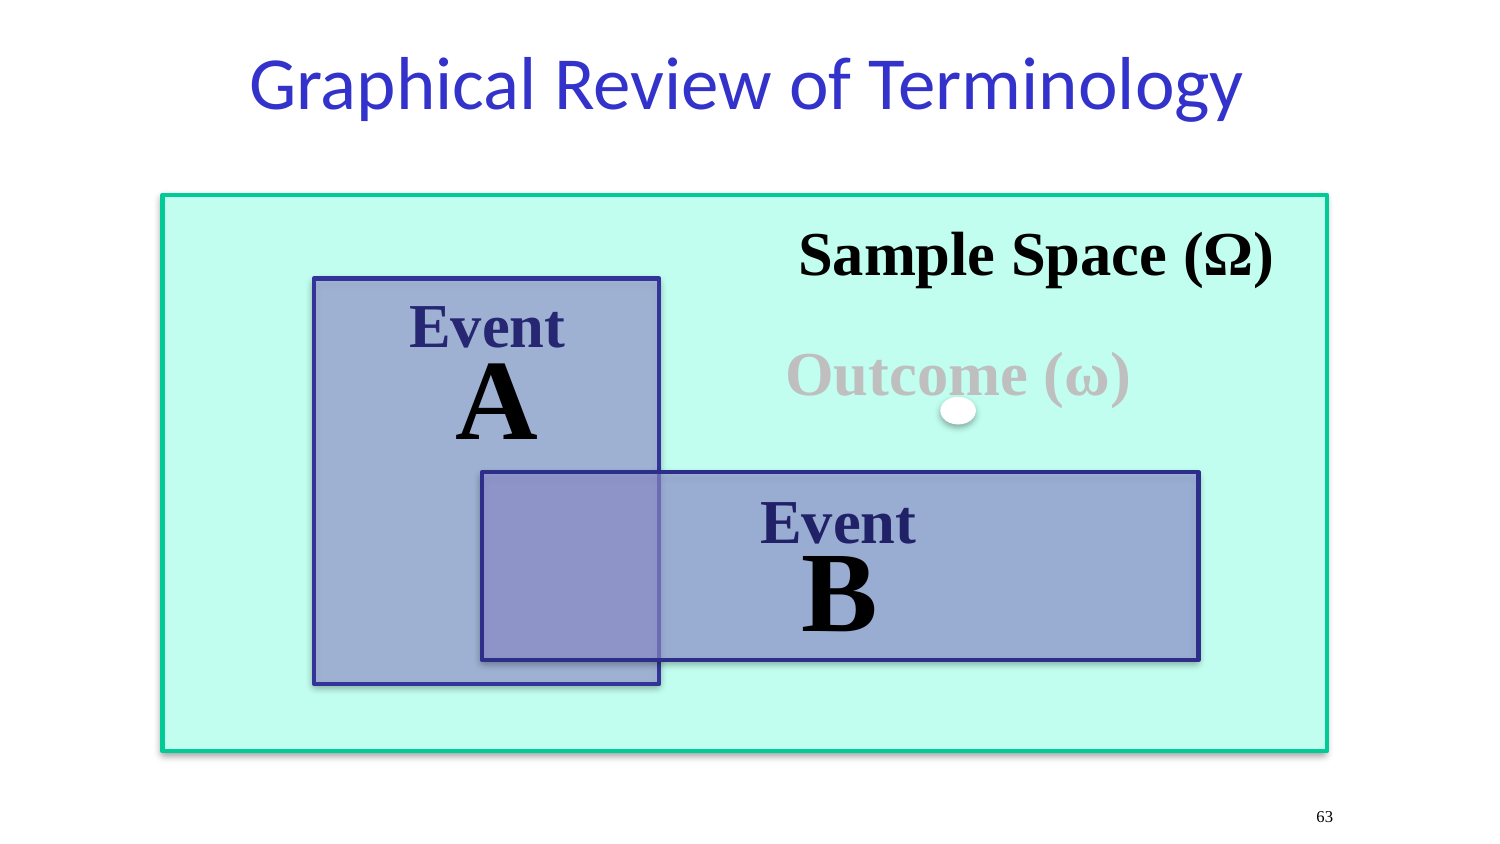

# Graphical Review of Terminology

Sample Space (Ω)

Event
A
Outcome (ω)

Event
B
63